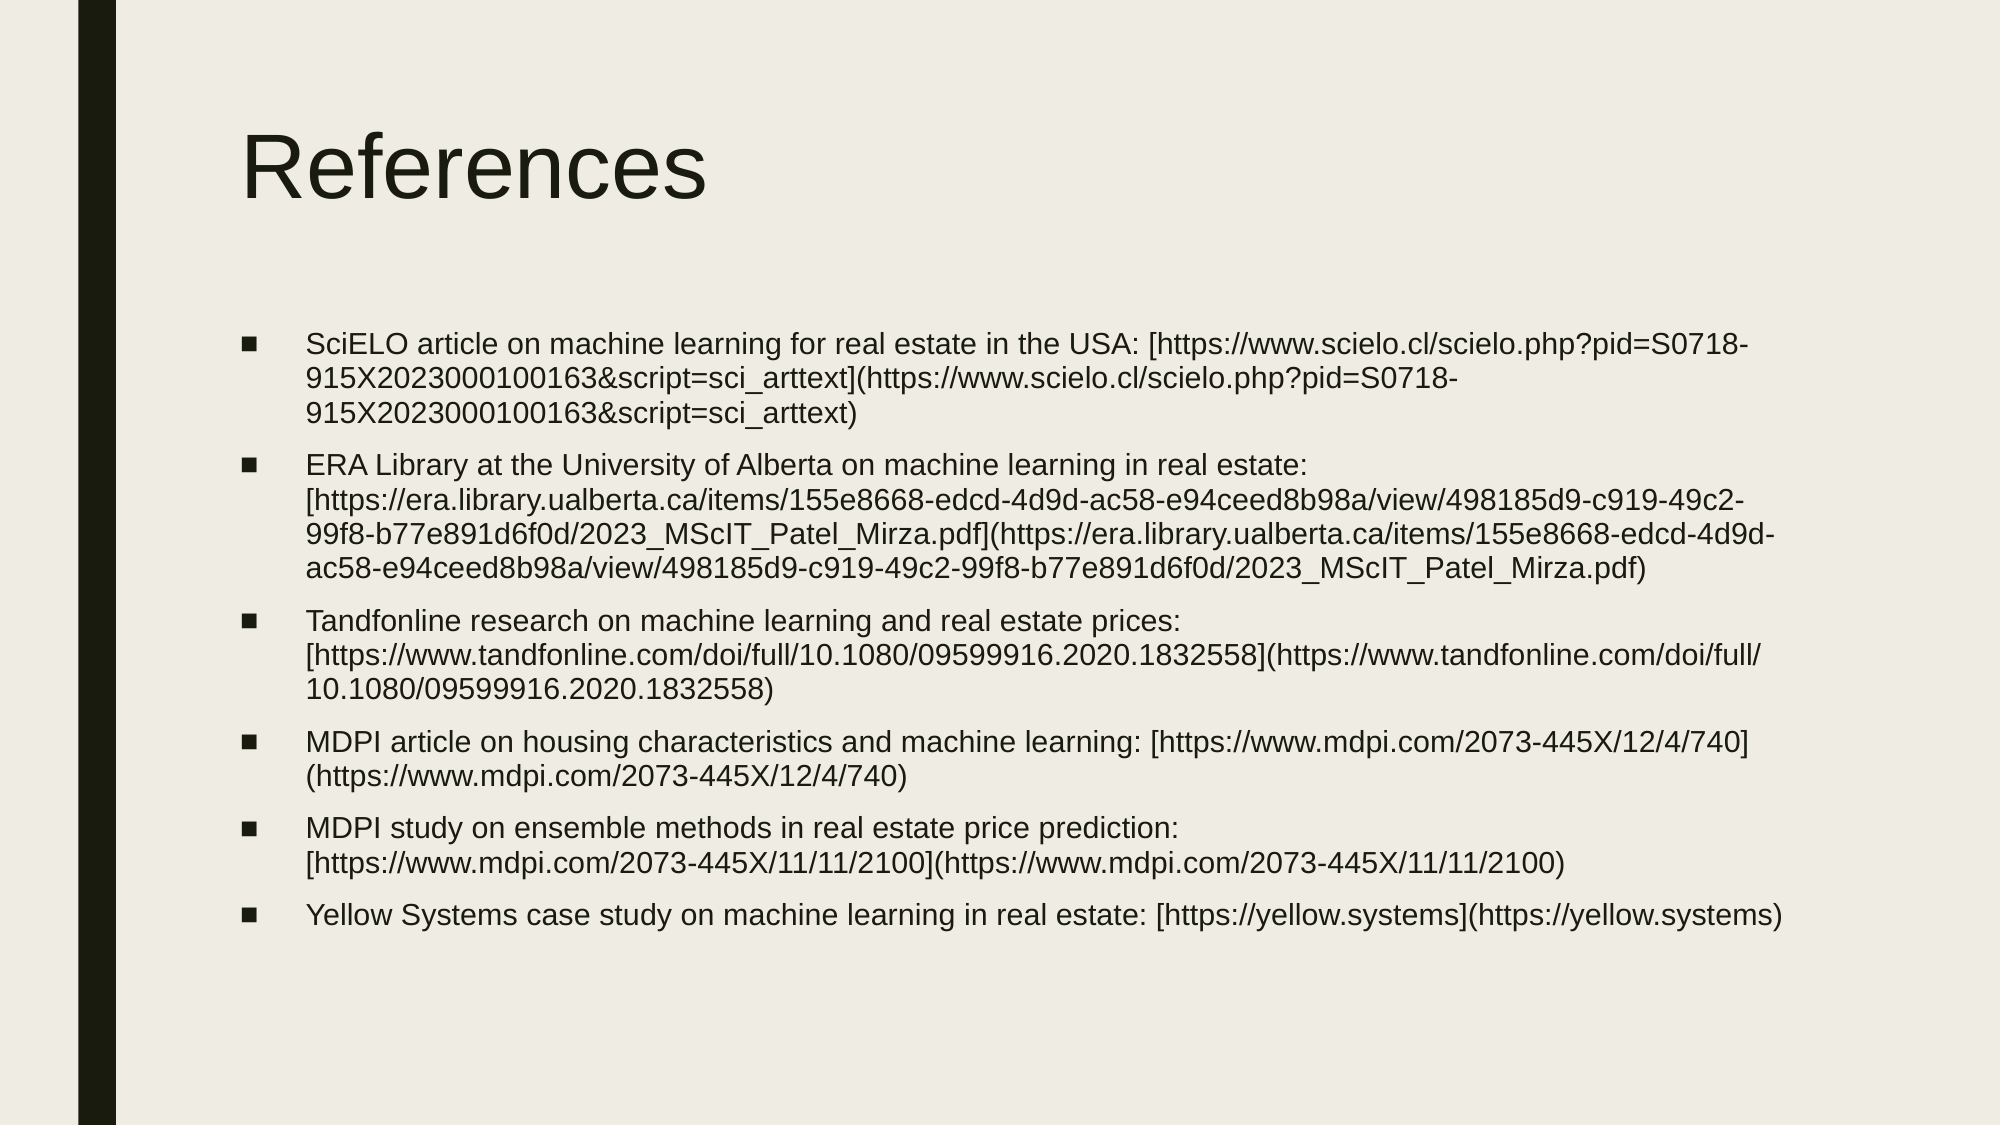

# References

SciELO article on machine learning for real estate in the USA: [https://www.scielo.cl/scielo.php?pid=S0718-915X2023000100163&script=sci_arttext](https://www.scielo.cl/scielo.php?pid=S0718-915X2023000100163&script=sci_arttext)
ERA Library at the University of Alberta on machine learning in real estate: [https://era.library.ualberta.ca/items/155e8668-edcd-4d9d-ac58-e94ceed8b98a/view/498185d9-c919-49c2-99f8-b77e891d6f0d/2023_MScIT_Patel_Mirza.pdf](https://era.library.ualberta.ca/items/155e8668-edcd-4d9d-ac58-e94ceed8b98a/view/498185d9-c919-49c2-99f8-b77e891d6f0d/2023_MScIT_Patel_Mirza.pdf)
Tandfonline research on machine learning and real estate prices: [https://www.tandfonline.com/doi/full/10.1080/09599916.2020.1832558](https://www.tandfonline.com/doi/full/10.1080/09599916.2020.1832558)
MDPI article on housing characteristics and machine learning: [https://www.mdpi.com/2073-445X/12/4/740](https://www.mdpi.com/2073-445X/12/4/740)
MDPI study on ensemble methods in real estate price prediction: [https://www.mdpi.com/2073-445X/11/11/2100](https://www.mdpi.com/2073-445X/11/11/2100)
Yellow Systems case study on machine learning in real estate: [https://yellow.systems](https://yellow.systems)